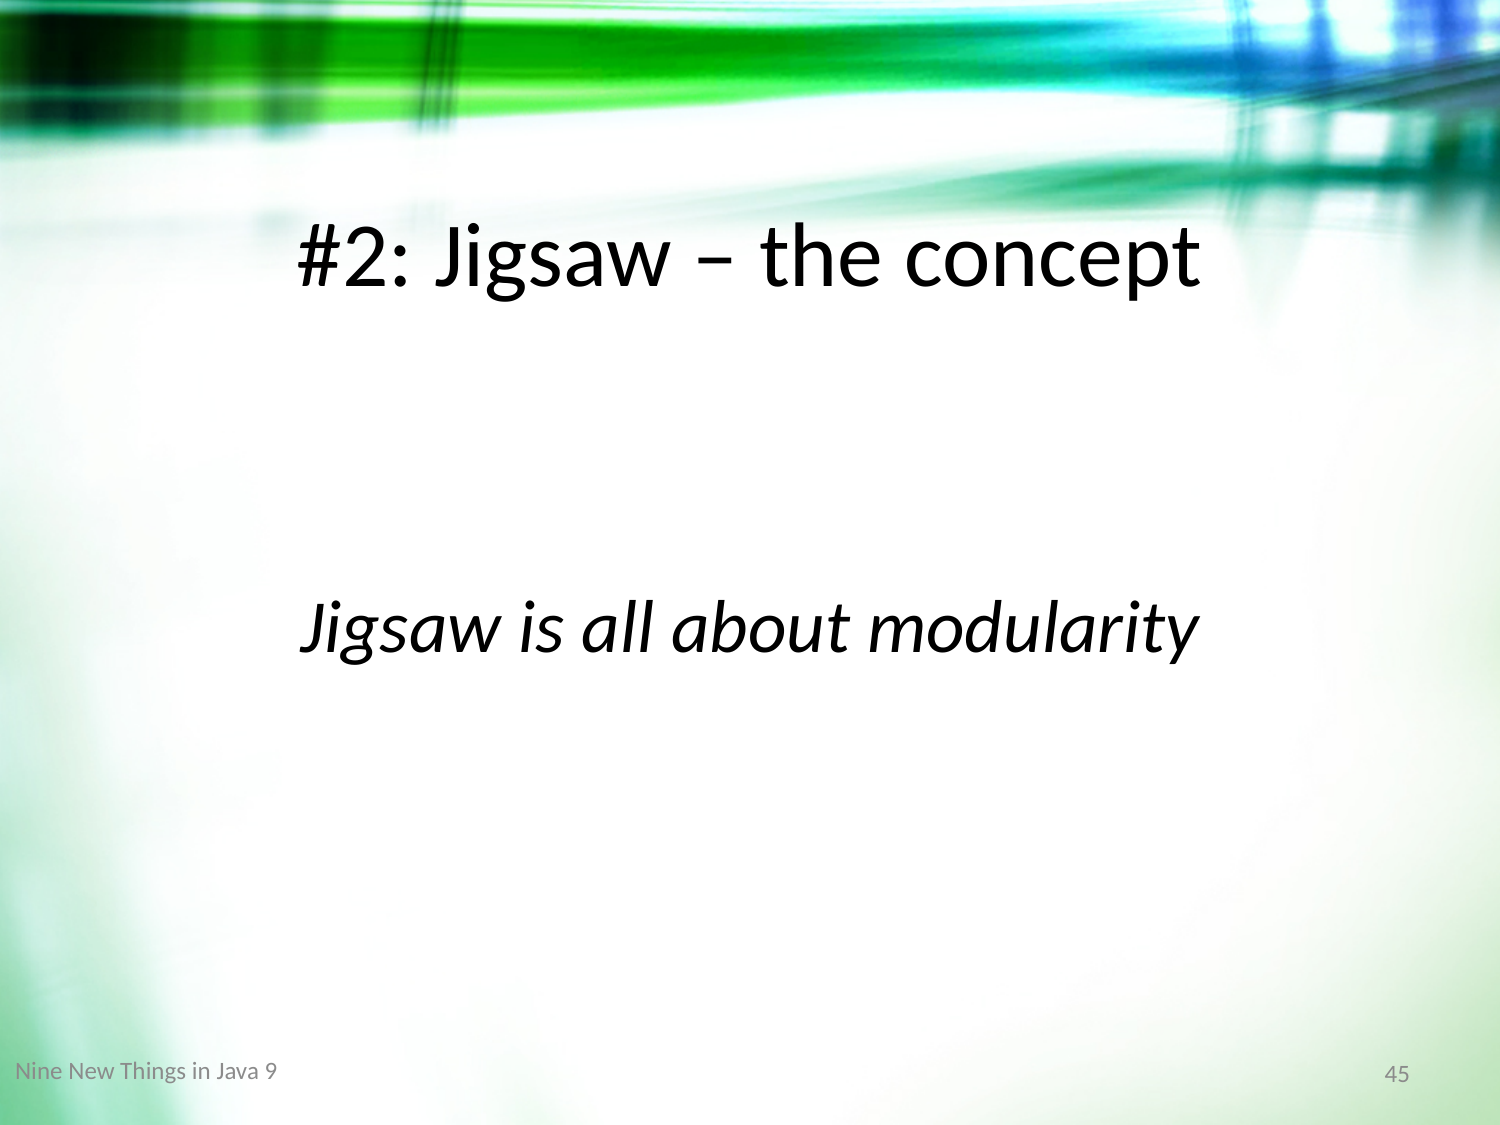

#2: Jigsaw – the concept
Jigsaw is all about modularity
Nine New Things in Java 9
45